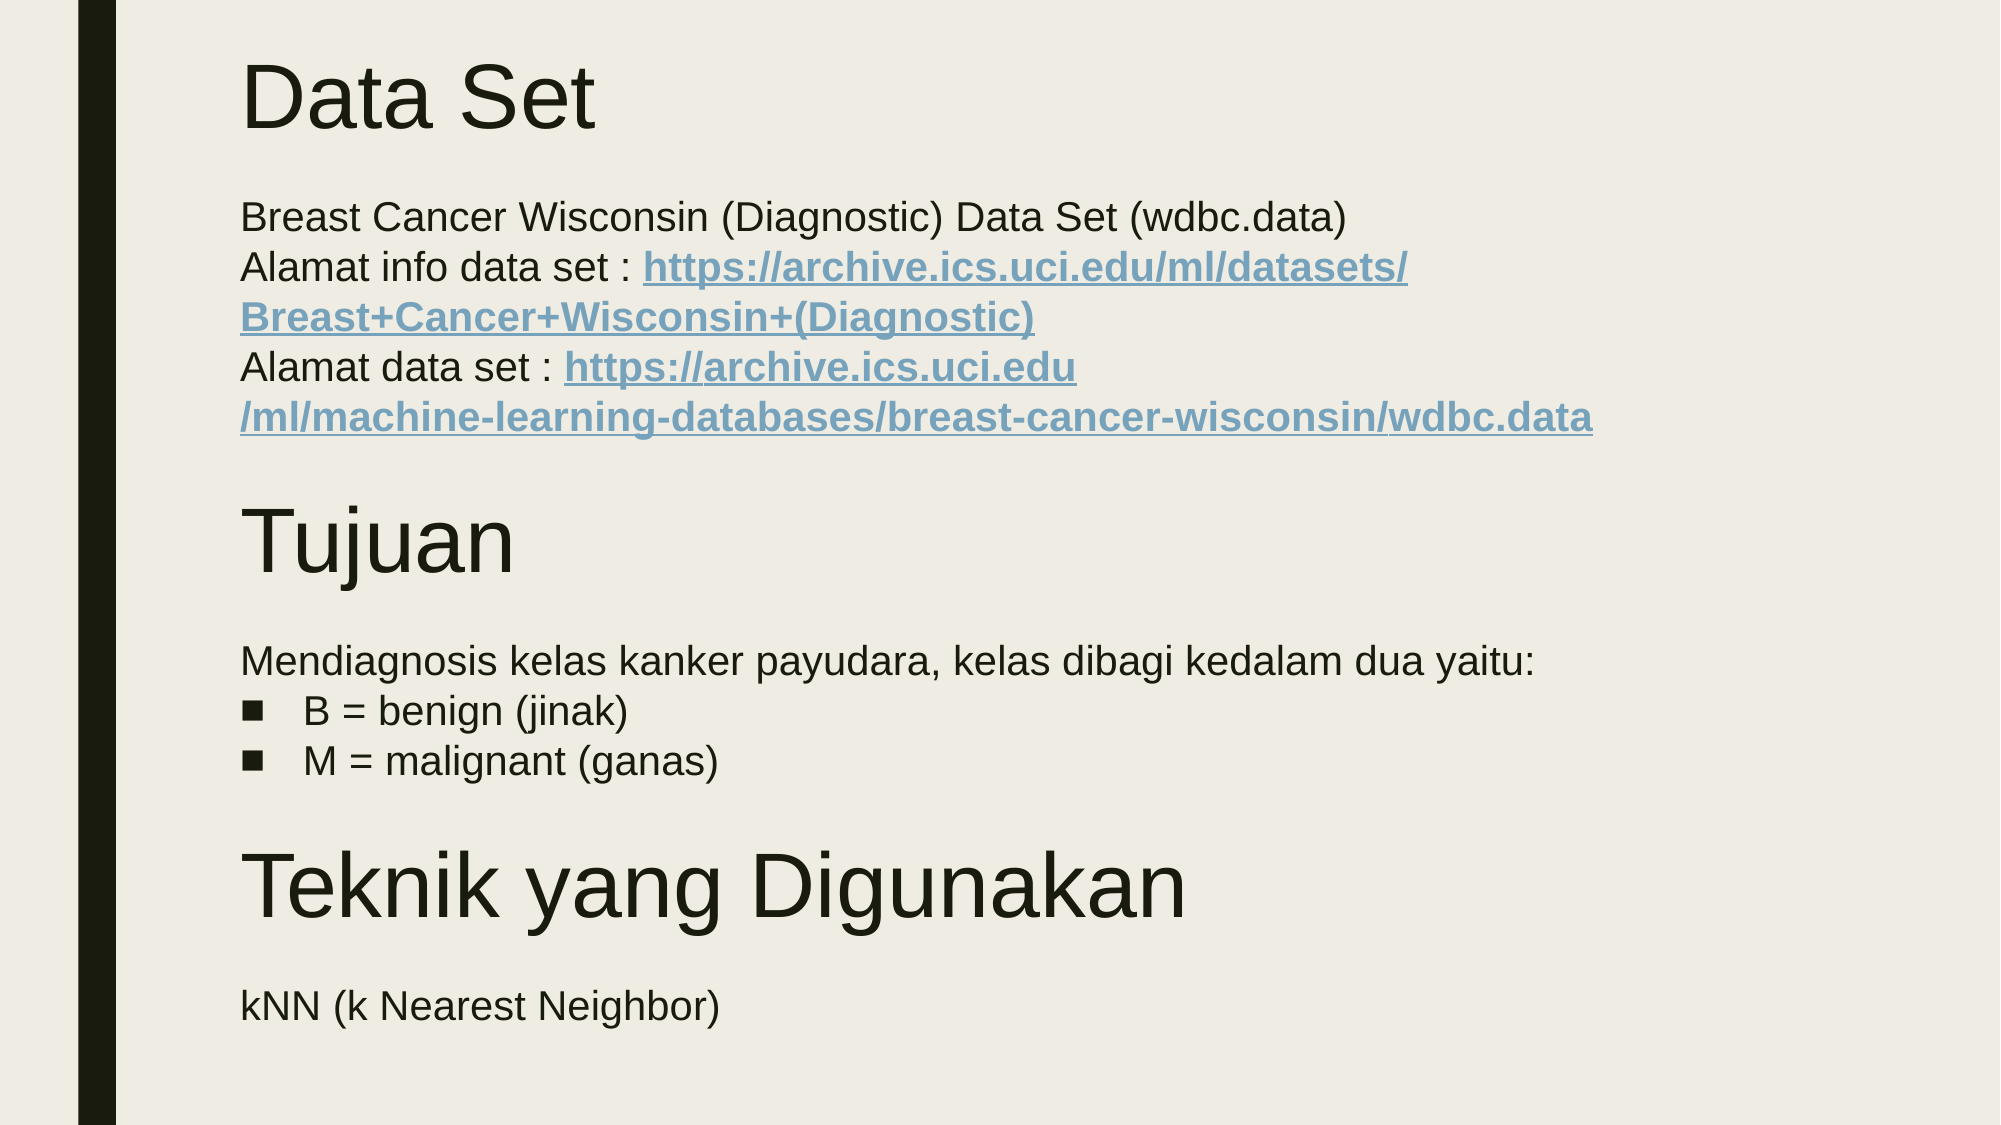

Data Set
Breast Cancer Wisconsin (Diagnostic) Data Set (wdbc.data)
Alamat info data set : https://archive.ics.uci.edu/ml/datasets/Breast+Cancer+Wisconsin+(Diagnostic)
Alamat data set : https://archive.ics.uci.edu/ml/machine-learning-databases/breast-cancer-wisconsin/wdbc.data
# Tujuan
Mendiagnosis kelas kanker payudara, kelas dibagi kedalam dua yaitu:
B = benign (jinak)
M = malignant (ganas)
Teknik yang Digunakan
kNN (k Nearest Neighbor)